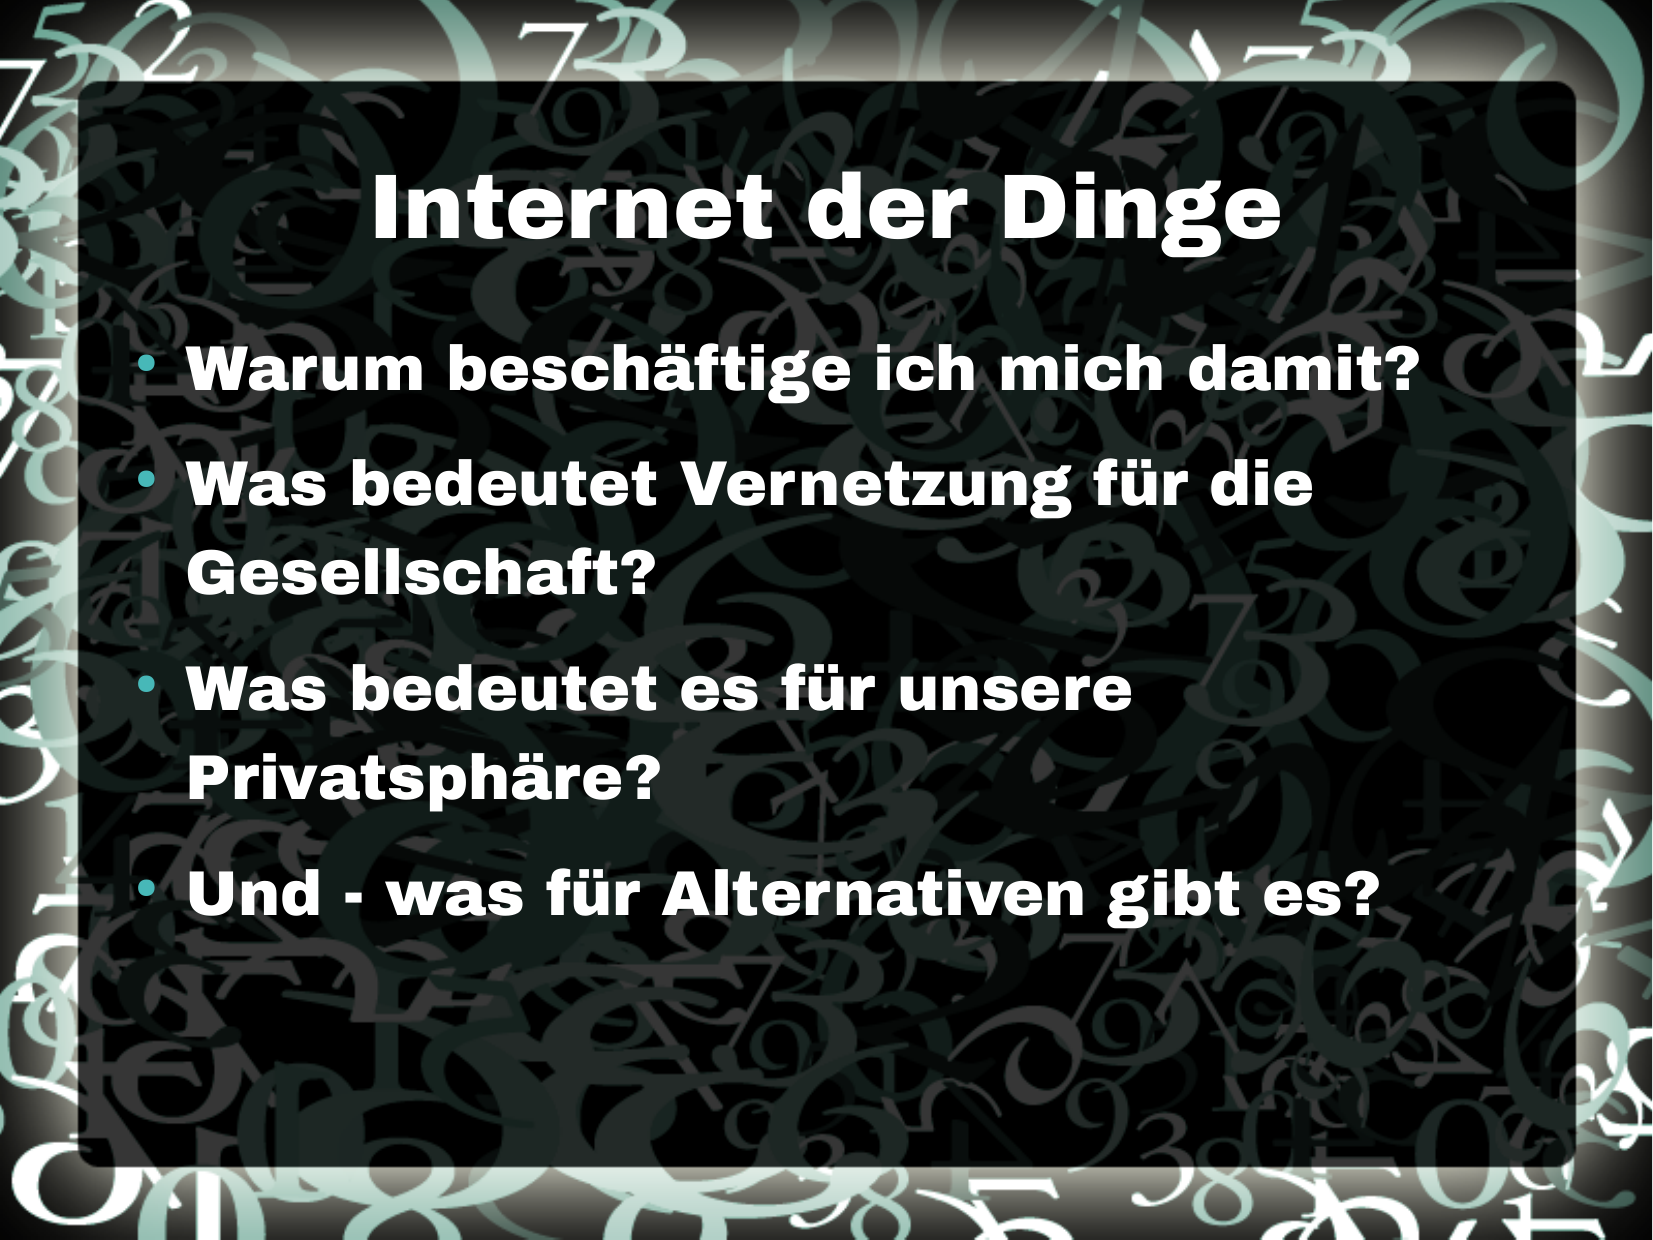

# Internet der Dinge
Warum beschäftige ich mich damit?
Was bedeutet Vernetzung für die Gesellschaft?
Was bedeutet es für unsere Privatsphäre?
Und - was für Alternativen gibt es?